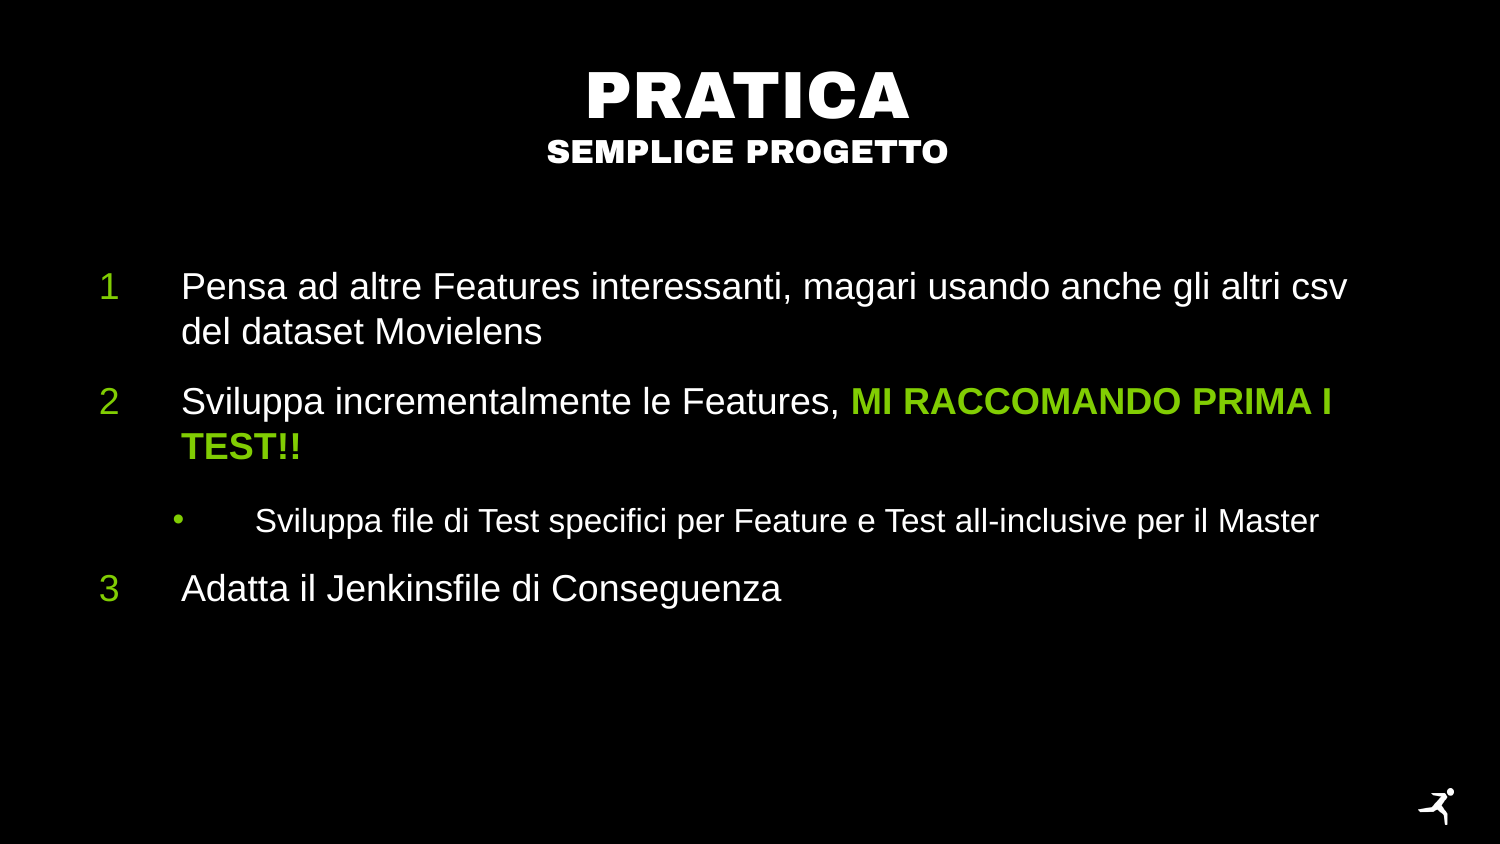

# pratica
Semplice progetto
Pensa ad altre Features interessanti, magari usando anche gli altri csv del dataset Movielens
Sviluppa incrementalmente le Features, mi raccomando prima i test!!
Sviluppa file di Test specifici per Feature e Test all-inclusive per il Master
Adatta il Jenkinsfile di Conseguenza